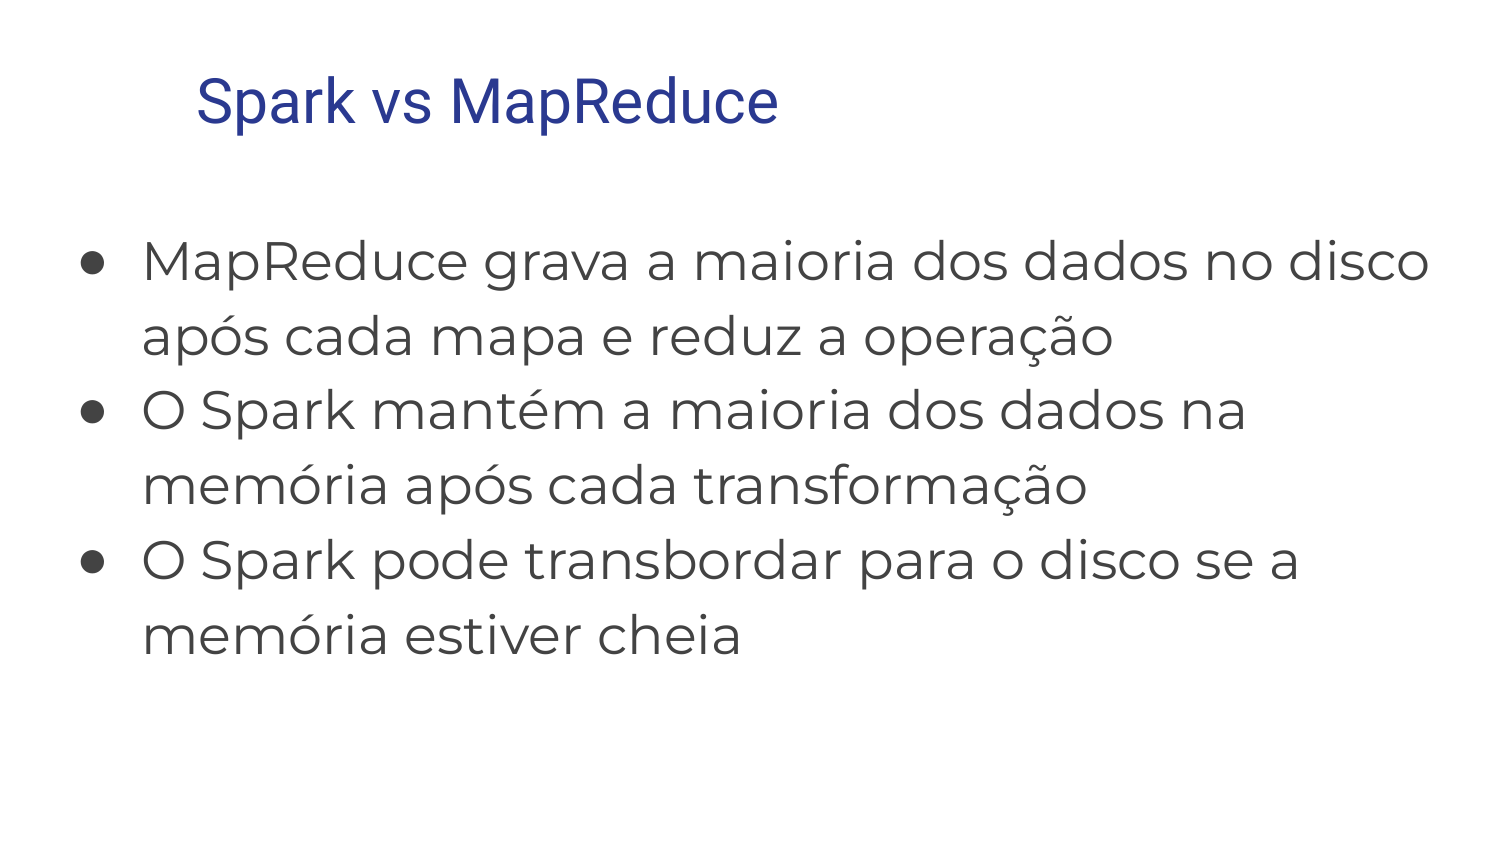

Spark vs MapReduce

MapReduce grava a maioria dos dados no disco após cada mapa e reduz a operação
O Spark mantém a maioria dos dados na memória após cada transformação
O Spark pode transbordar para o disco se a memória estiver cheia